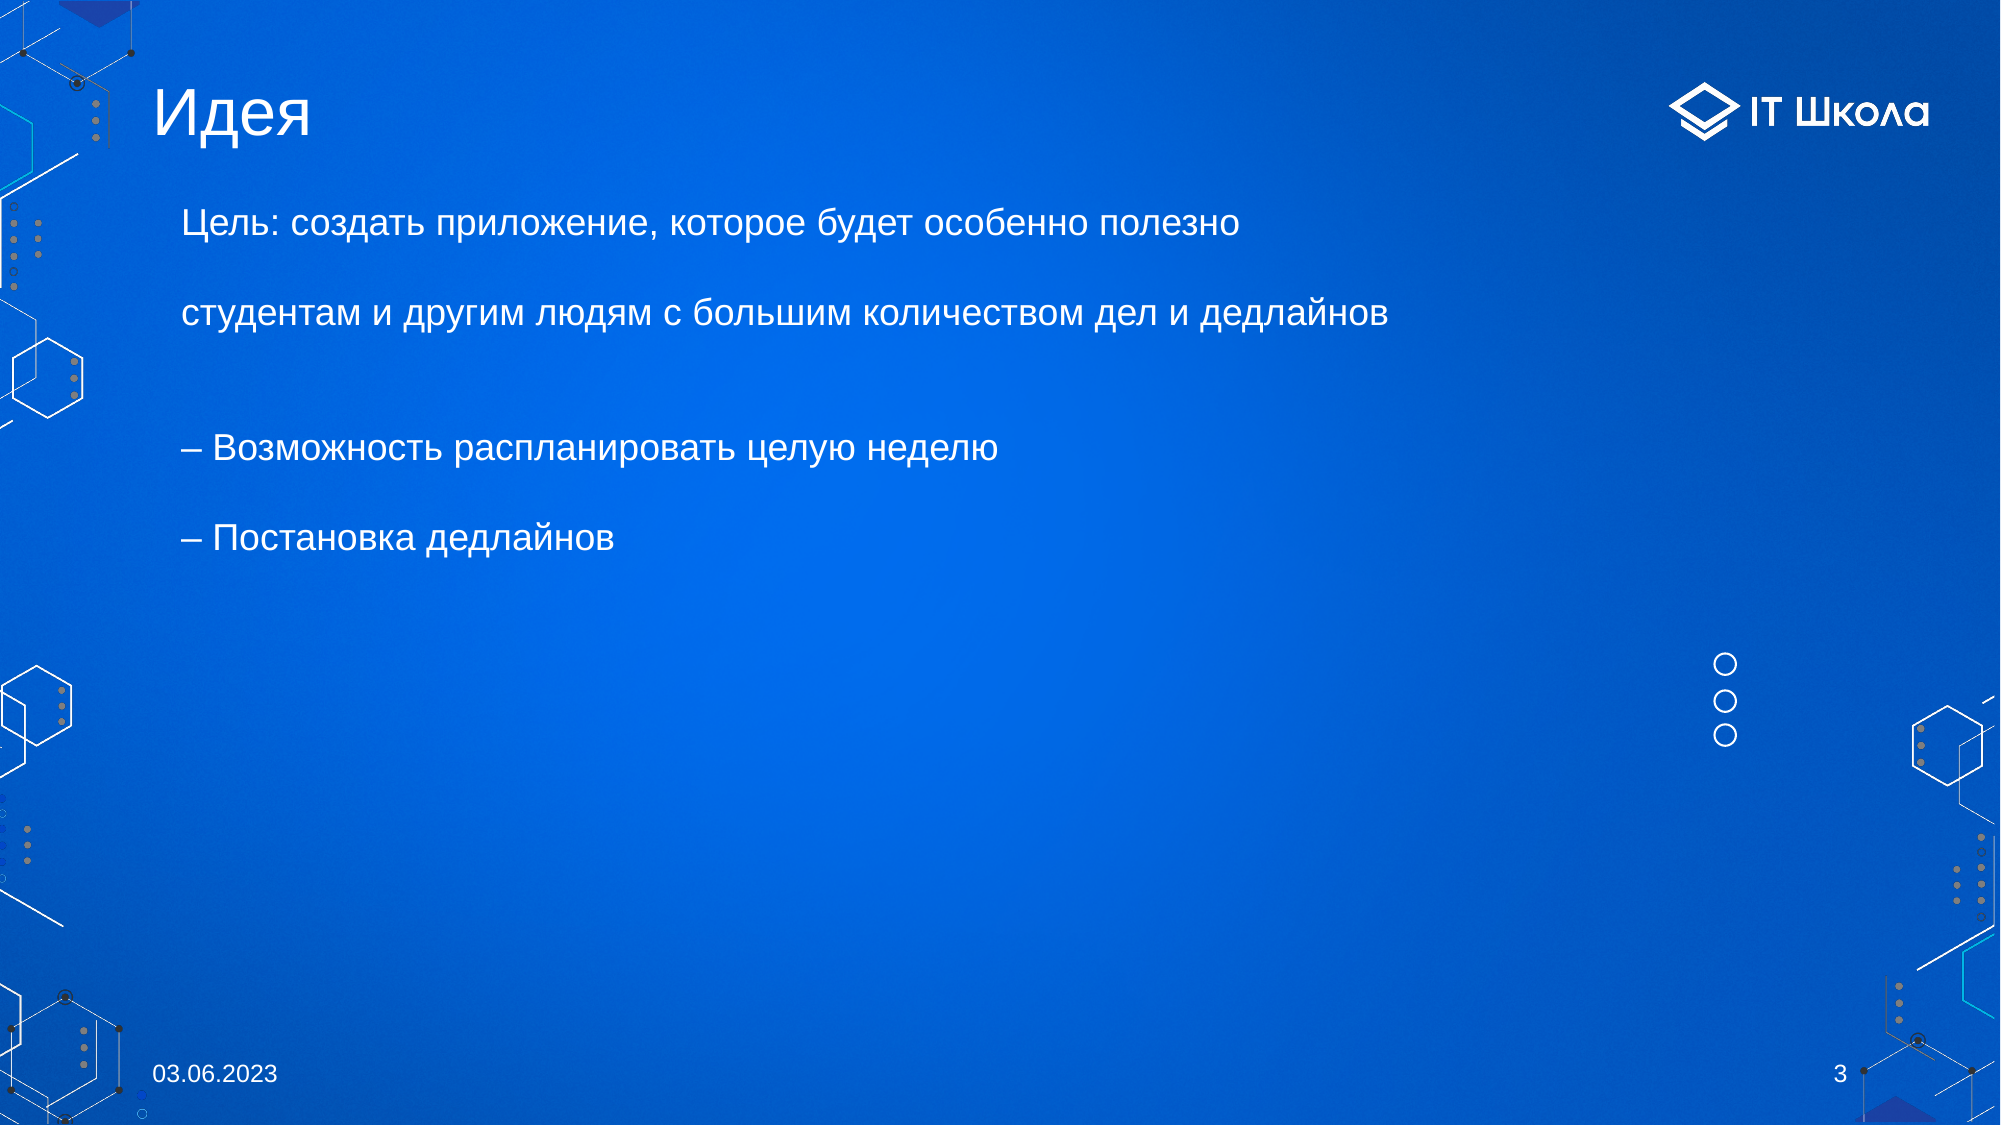

# Идея
Цель: создать приложение, которое будет особенно полезно

студентам и другим людям с большим количеством дел и дедлайнов

– Возможность распланировать целую неделю

– Постановка дедлайнов

03.06.2023
3